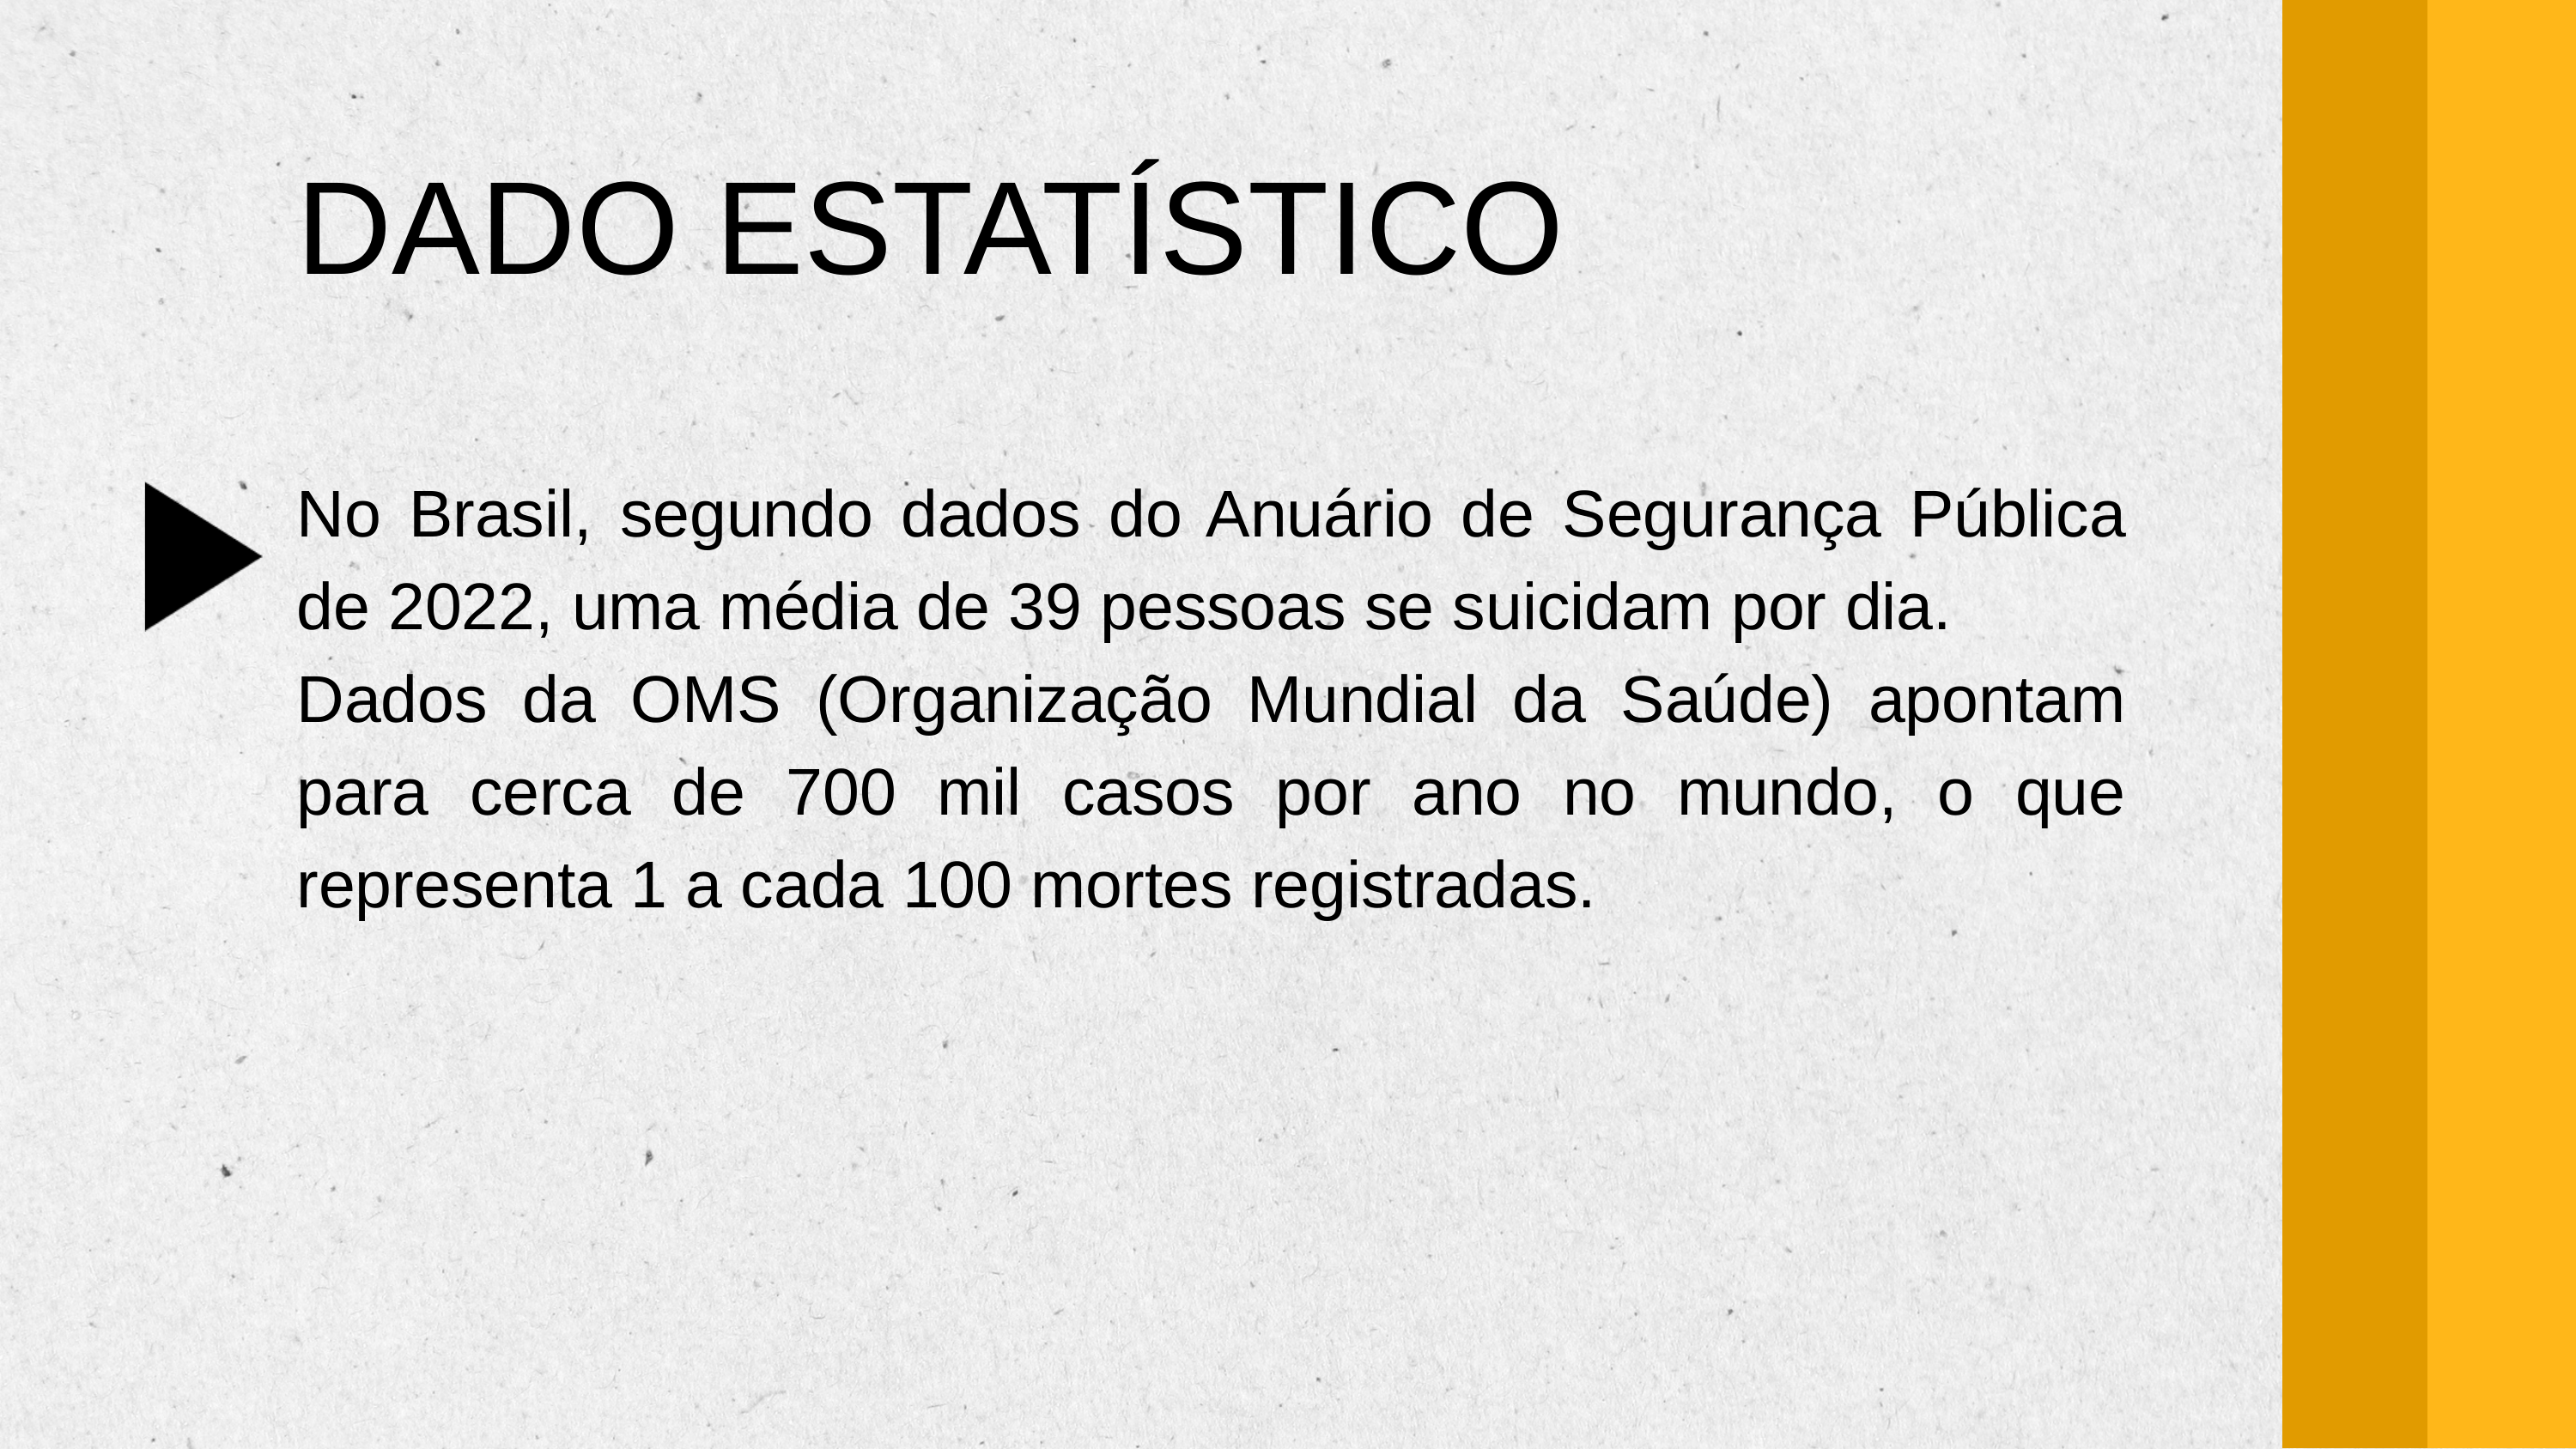

DADO ESTATÍSTICO
No Brasil, segundo dados do Anuário de Segurança Pública de 2022, uma média de 39 pessoas se suicidam por dia.
Dados da OMS (Organização Mundial da Saúde) apontam para cerca de 700 mil casos por ano no mundo, o que representa 1 a cada 100 mortes registradas.